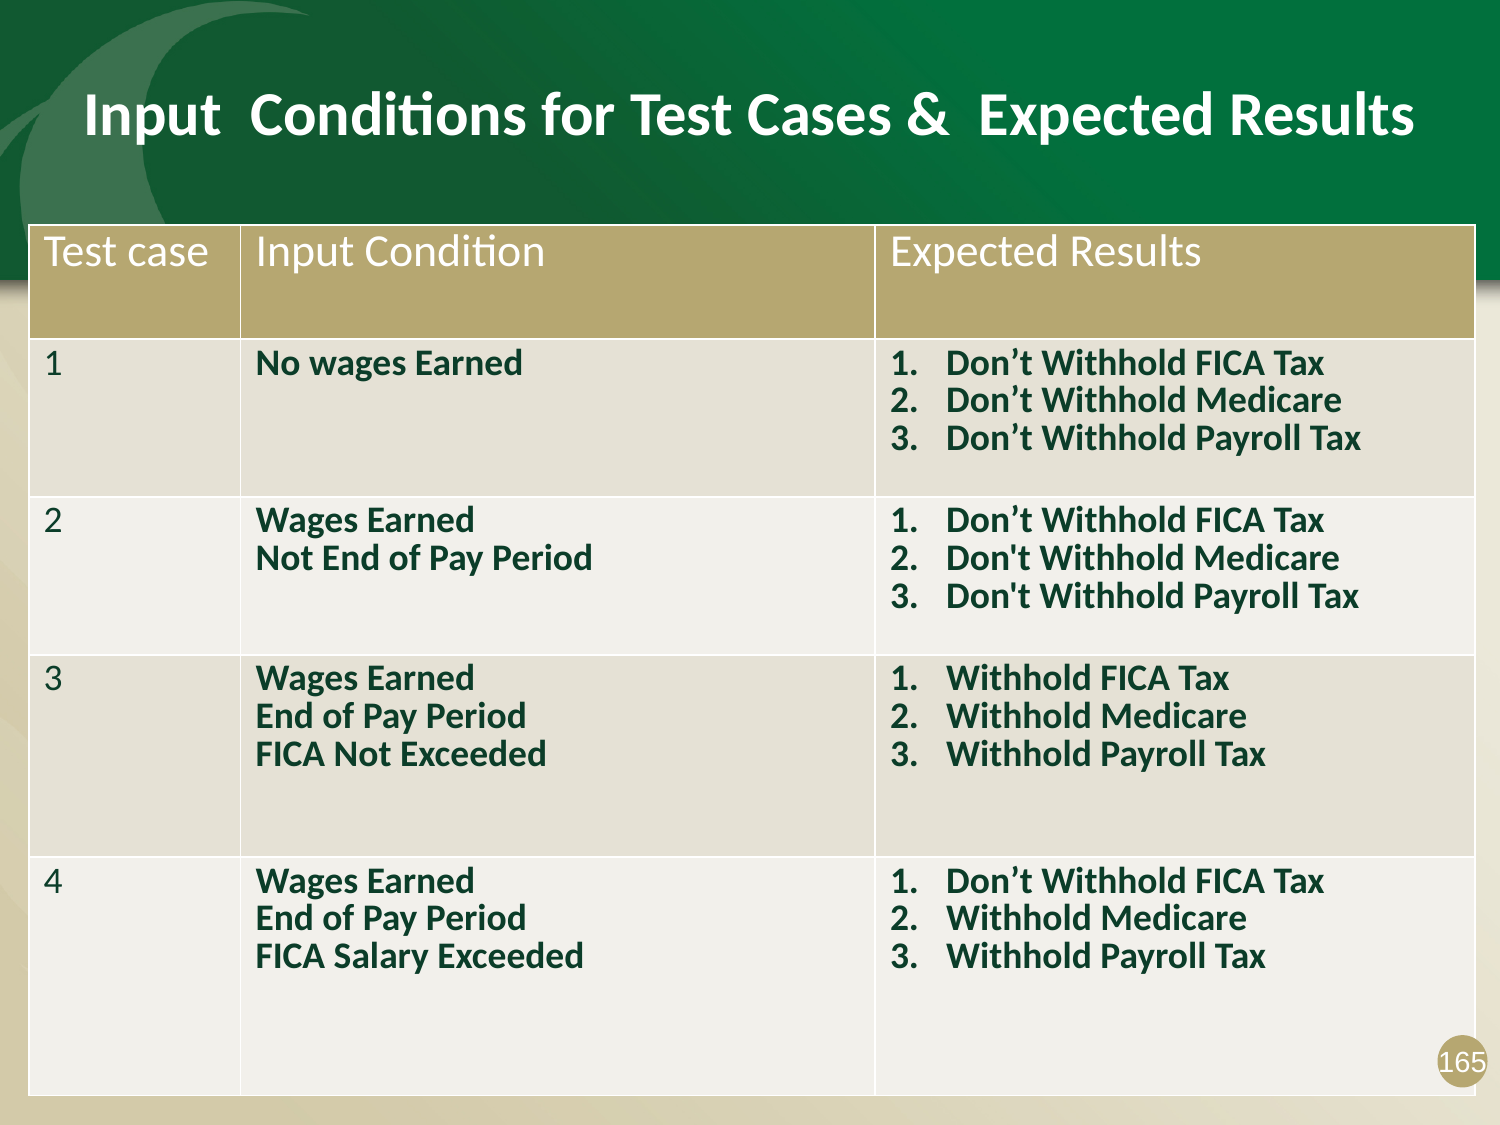

# Input  Conditions for Test Cases &  Expected Results
| Test case | Input Condition | Expected Results |
| --- | --- | --- |
| 1 | No wages Earned | Don’t Withhold FICA Tax Don’t Withhold Medicare Don’t Withhold Payroll Tax |
| 2 | Wages Earned Not End of Pay Period | Don’t Withhold FICA Tax Don't Withhold Medicare Don't Withhold Payroll Tax |
| 3 | Wages Earned End of Pay Period FICA Not Exceeded | Withhold FICA Tax Withhold Medicare Withhold Payroll Tax |
| 4 | Wages Earned End of Pay Period FICA Salary Exceeded | Don’t Withhold FICA Tax Withhold Medicare Withhold Payroll Tax |
165